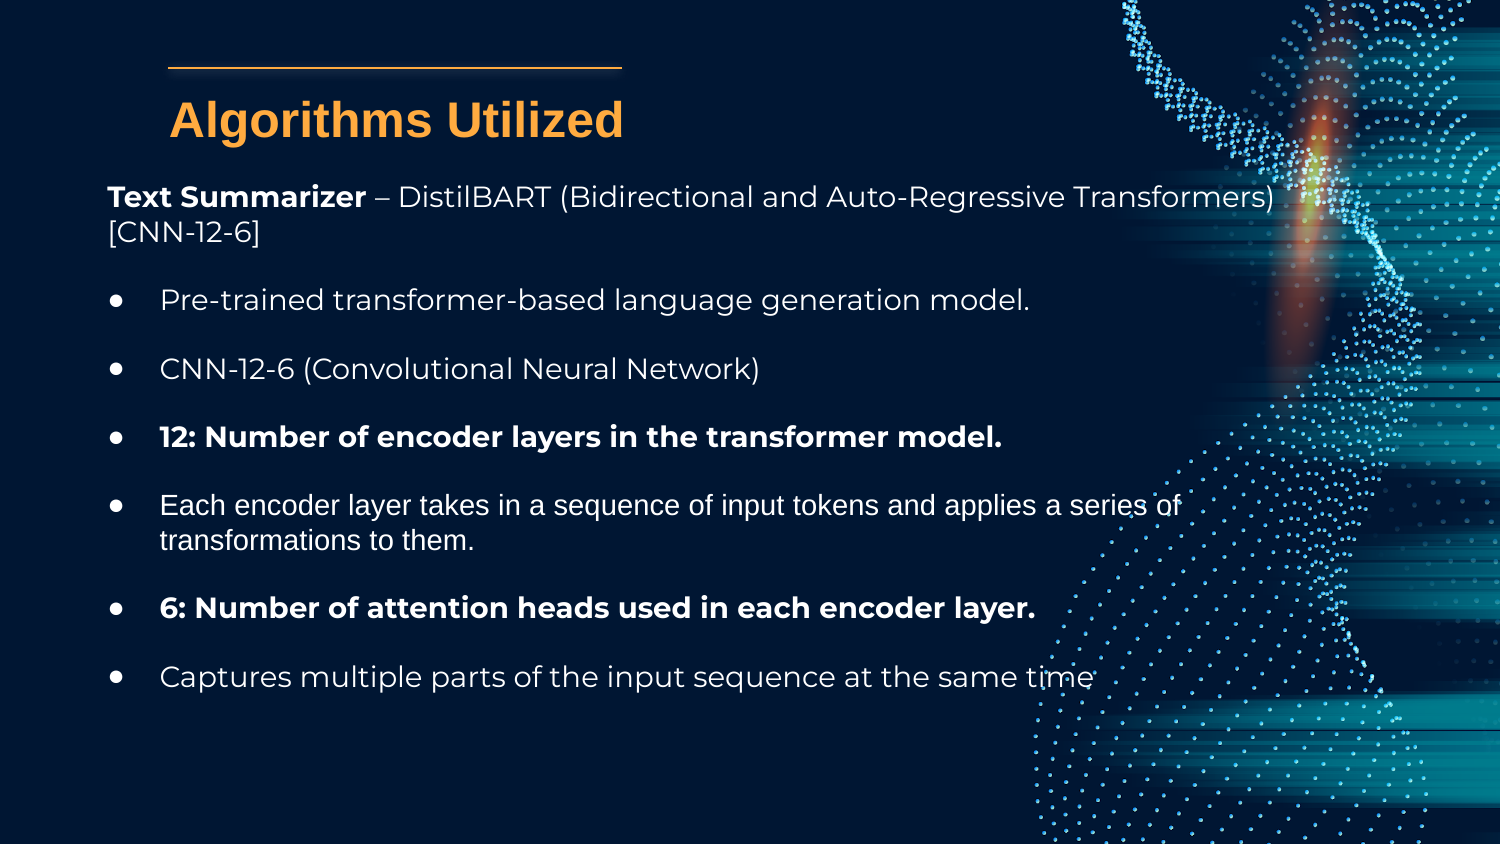

# Algorithms Utilized
Text Summarizer – DistilBART (Bidirectional and Auto-Regressive Transformers) [CNN-12-6]
Pre-trained transformer-based language generation model.
CNN-12-6 (Convolutional Neural Network)
12: Number of encoder layers in the transformer model.
Each encoder layer takes in a sequence of input tokens and applies a series of transformations to them.
6: Number of attention heads used in each encoder layer.
Captures multiple parts of the input sequence at the same time